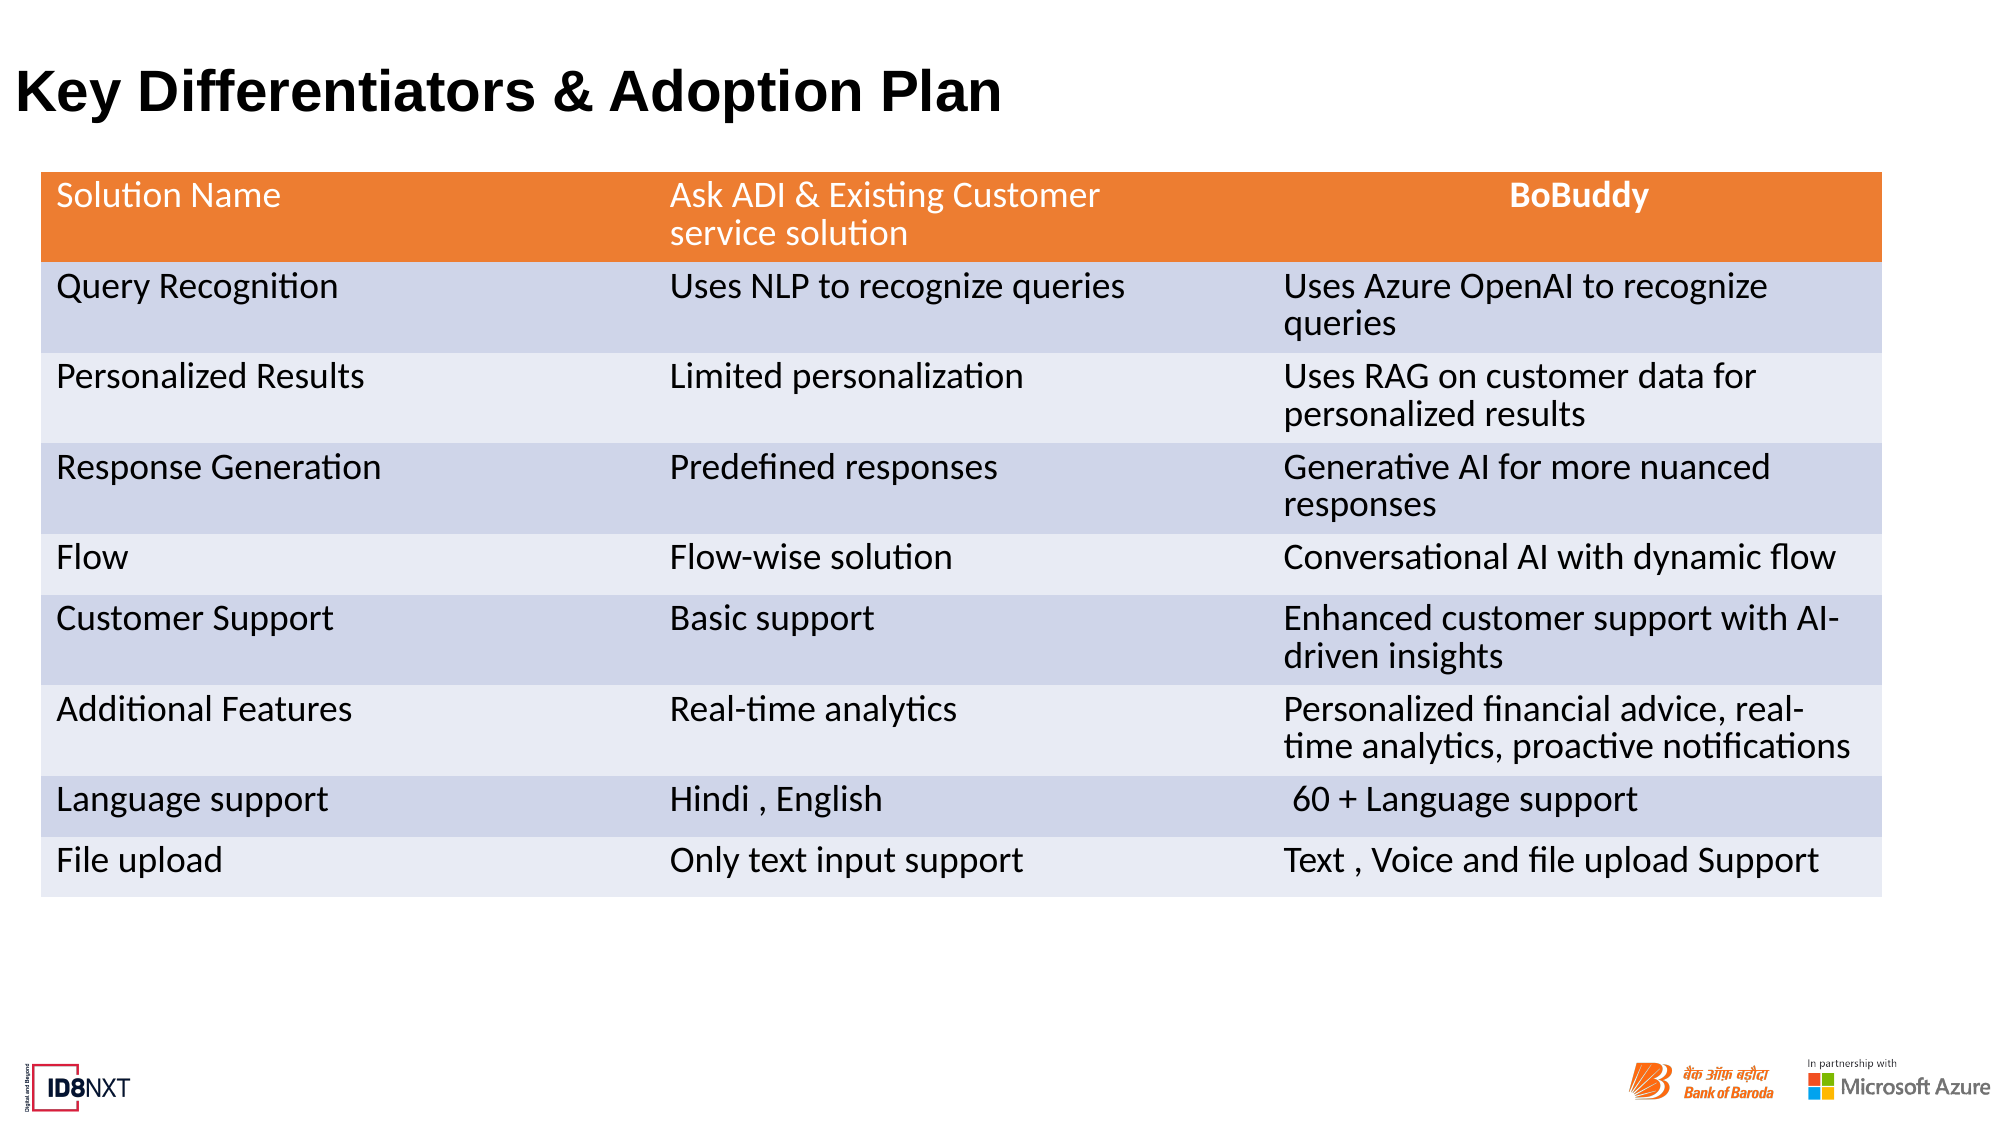

# Key Differentiators & Adoption Plan
| Solution Name | Ask ADI & Existing Customer service solution | BoBuddy |
| --- | --- | --- |
| Query Recognition | Uses NLP to recognize queries | Uses Azure OpenAI to recognize queries |
| Personalized Results | Limited personalization | Uses RAG on customer data for personalized results |
| Response Generation | Predefined responses | Generative AI for more nuanced responses |
| Flow | Flow-wise solution | Conversational AI with dynamic flow |
| Customer Support | Basic support | Enhanced customer support with AI-driven insights |
| Additional Features | Real-time analytics | Personalized financial advice, real-time analytics, proactive notifications |
| Language support | Hindi , English | 60 + Language support |
| File upload | Only text input support | Text , Voice and file upload Support |